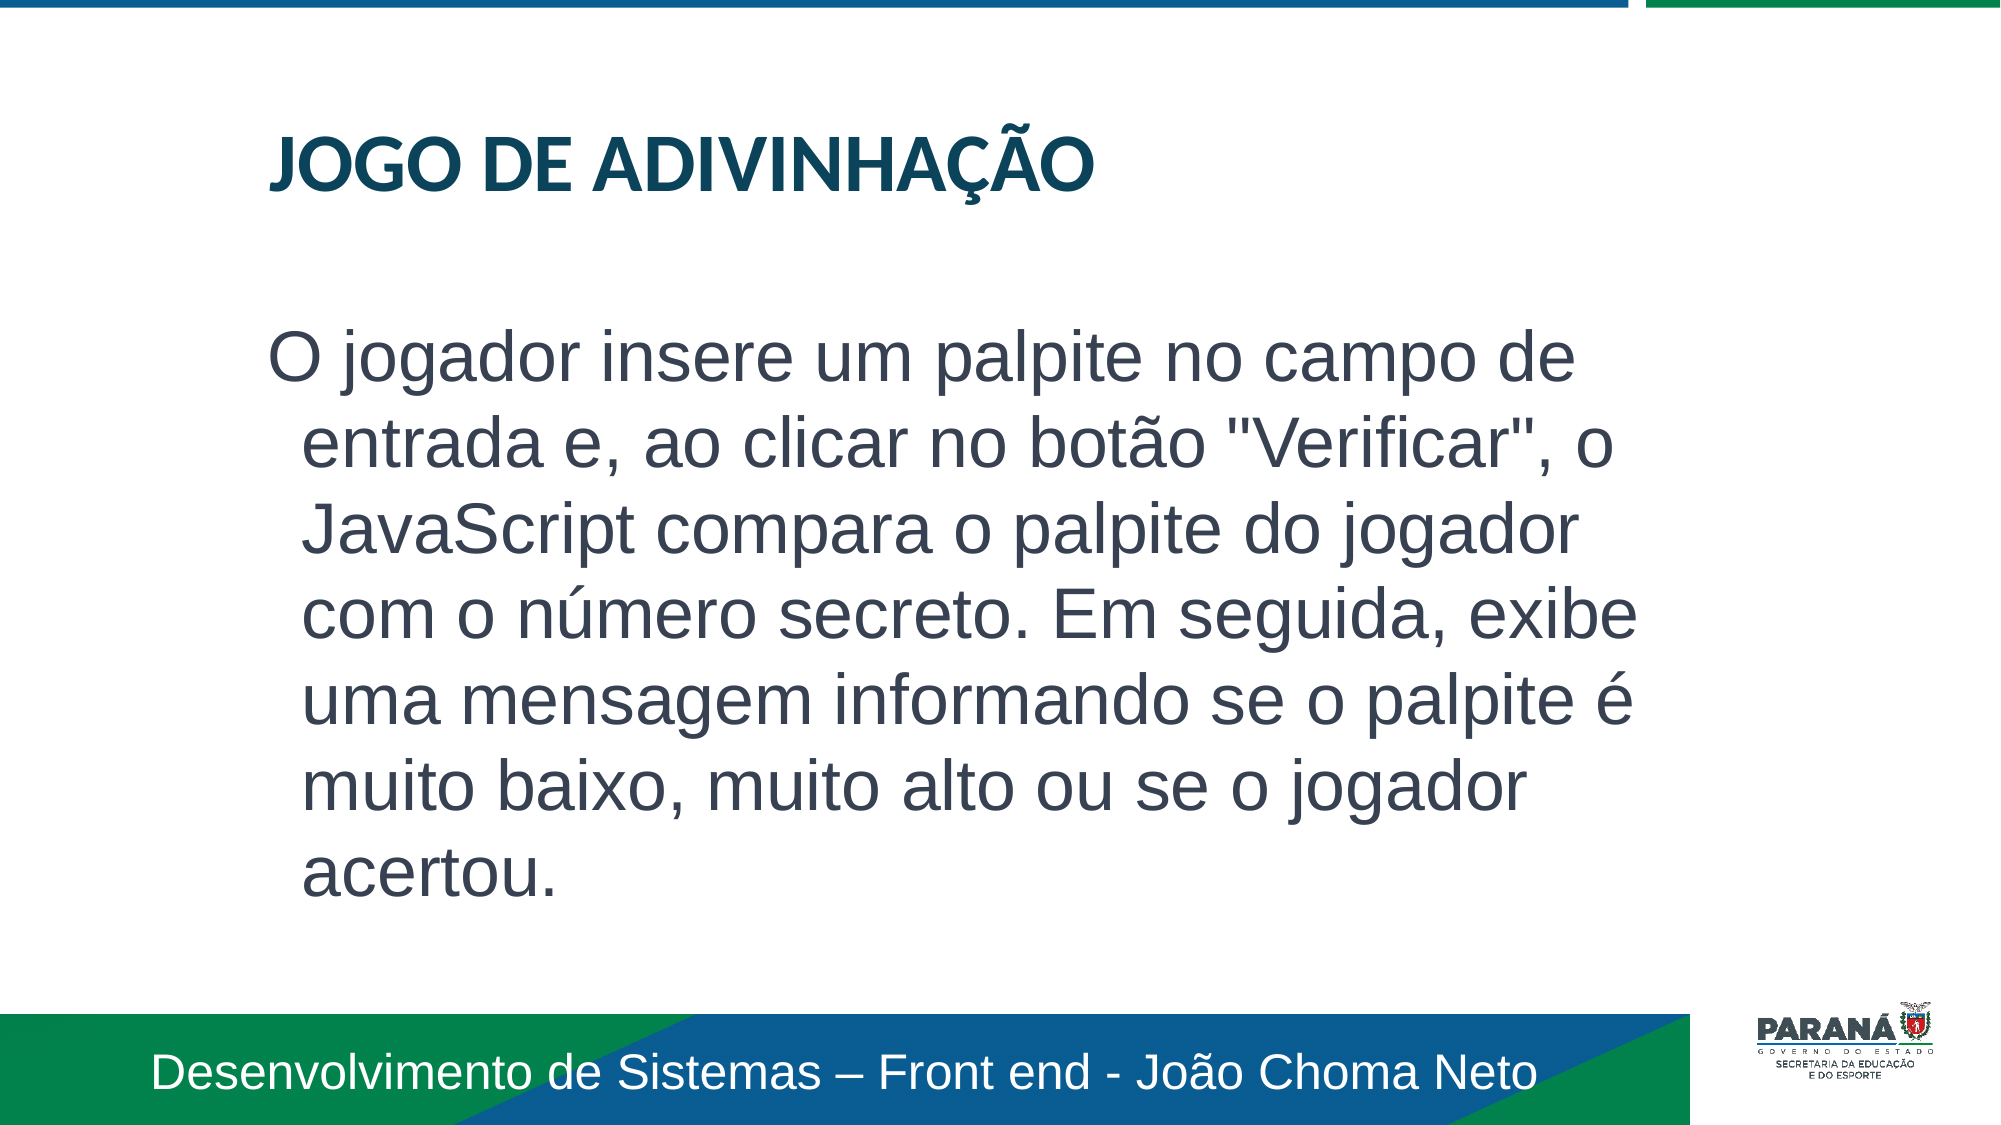

JOGO DE ADIVINHAÇÃO

O jogador insere um palpite no campo de entrada e, ao clicar no botão "Verificar", o JavaScript compara o palpite do jogador com o número secreto. Em seguida, exibe uma mensagem informando se o palpite é muito baixo, muito alto ou se o jogador acertou.